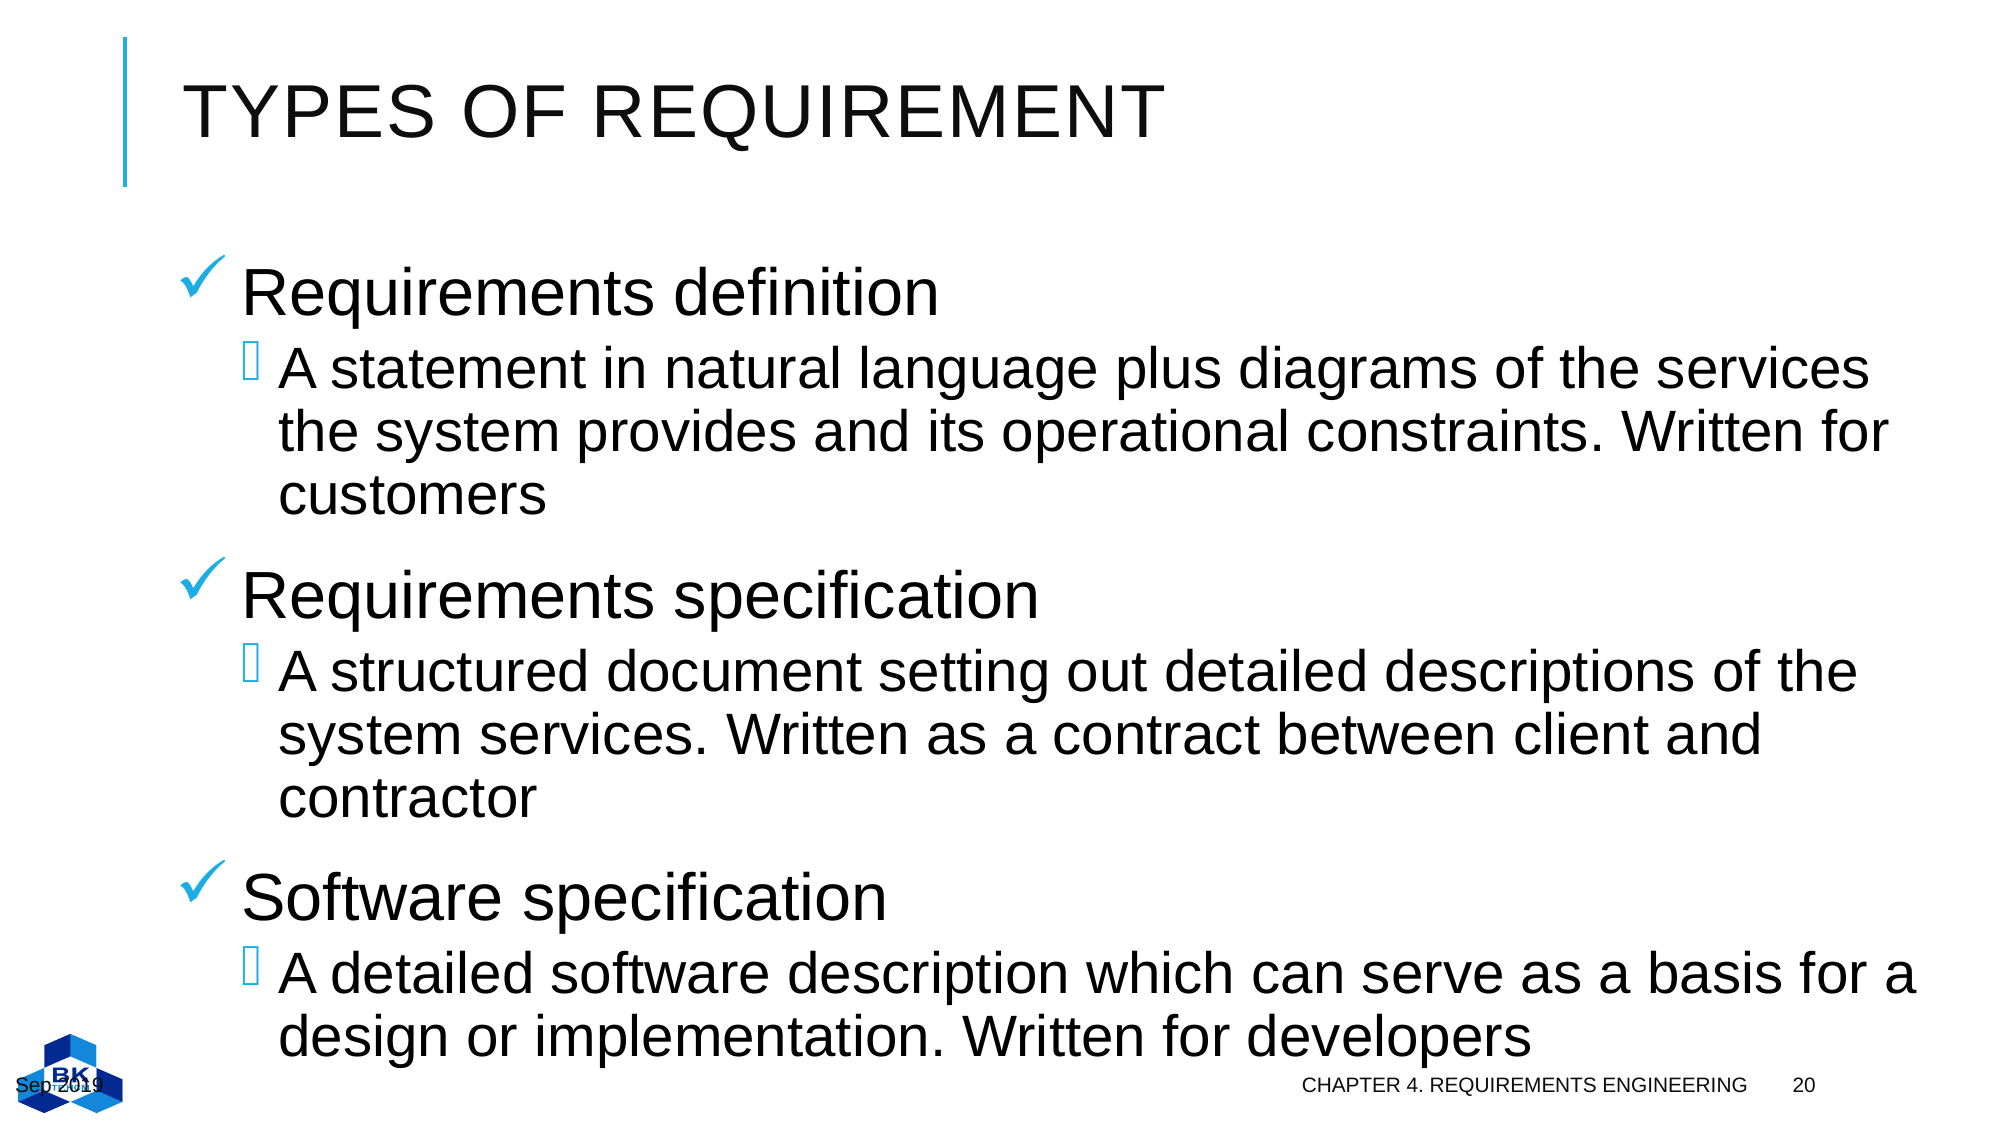

# Types of requirement
Requirements definition
A statement in natural language plus diagrams of the services the system provides and its operational constraints. Written for customers
Requirements specification
A structured document setting out detailed descriptions of the system services. Written as a contract between client and contractor
Software specification
A detailed software description which can serve as a basis for a design or implementation. Written for developers
Sep 2019
Chapter 4. Requirements engineering
20